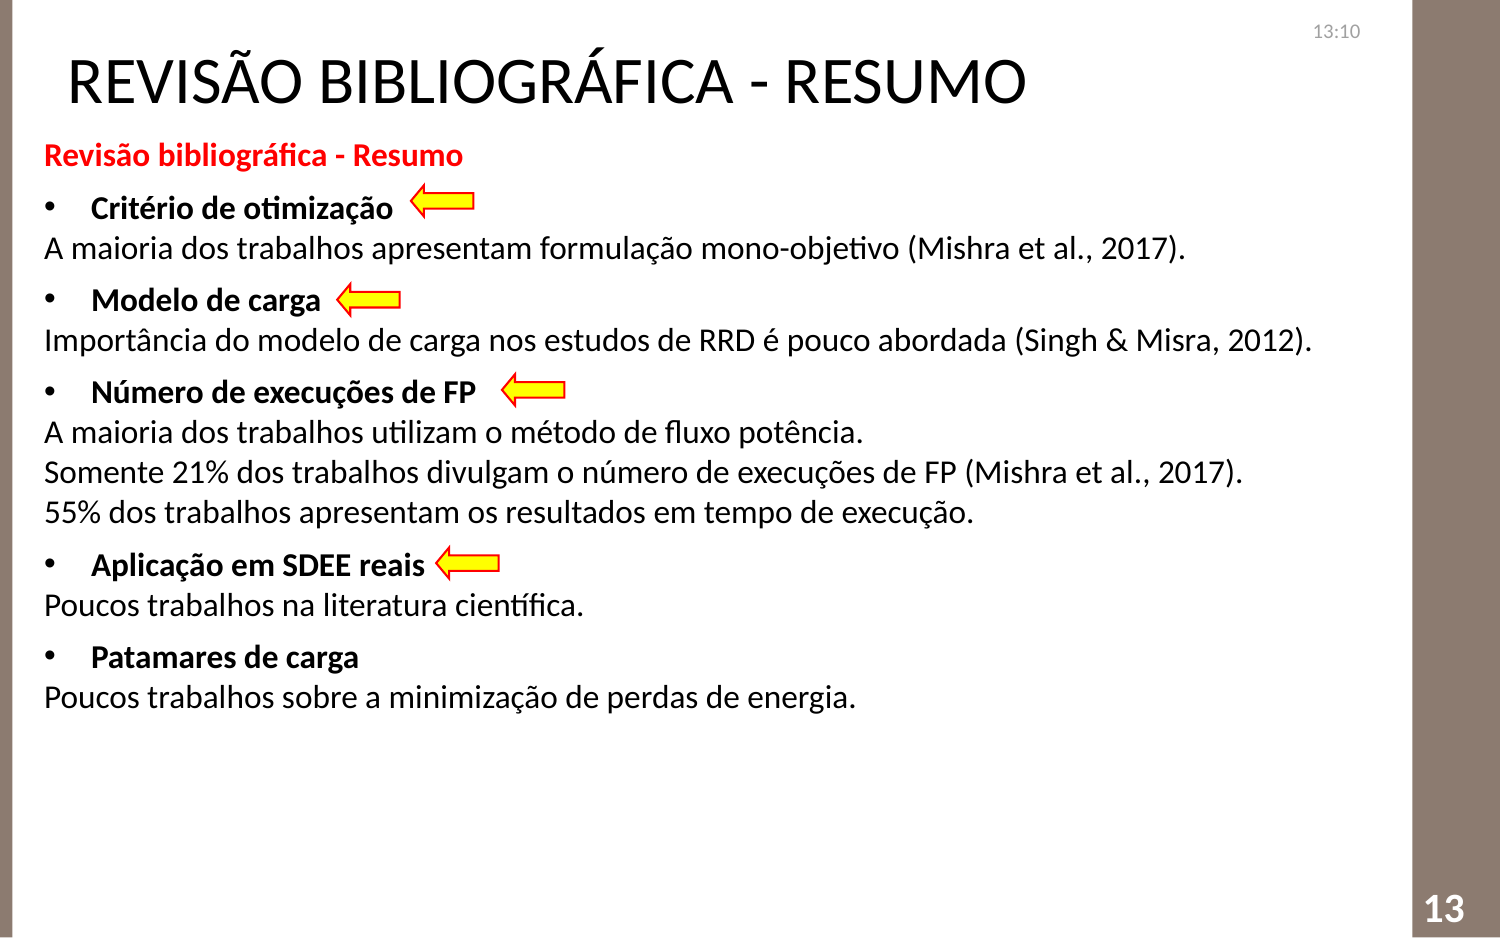

Revisão Bibliográfica - Resumo

13:10
#
Revisão bibliográfica - Resumo
Critério de otimização
A maioria dos trabalhos apresentam formulação mono-objetivo (Mishra et al., 2017).
Modelo de carga
Importância do modelo de carga nos estudos de RRD é pouco abordada (Singh & Misra, 2012).
Número de execuções de FP
A maioria dos trabalhos utilizam o método de fluxo potência.
Somente 21% dos trabalhos divulgam o número de execuções de FP (Mishra et al., 2017).
55% dos trabalhos apresentam os resultados em tempo de execução.
Aplicação em SDEE reais
Poucos trabalhos na literatura científica.
Patamares de carga
Poucos trabalhos sobre a minimização de perdas de energia.

13